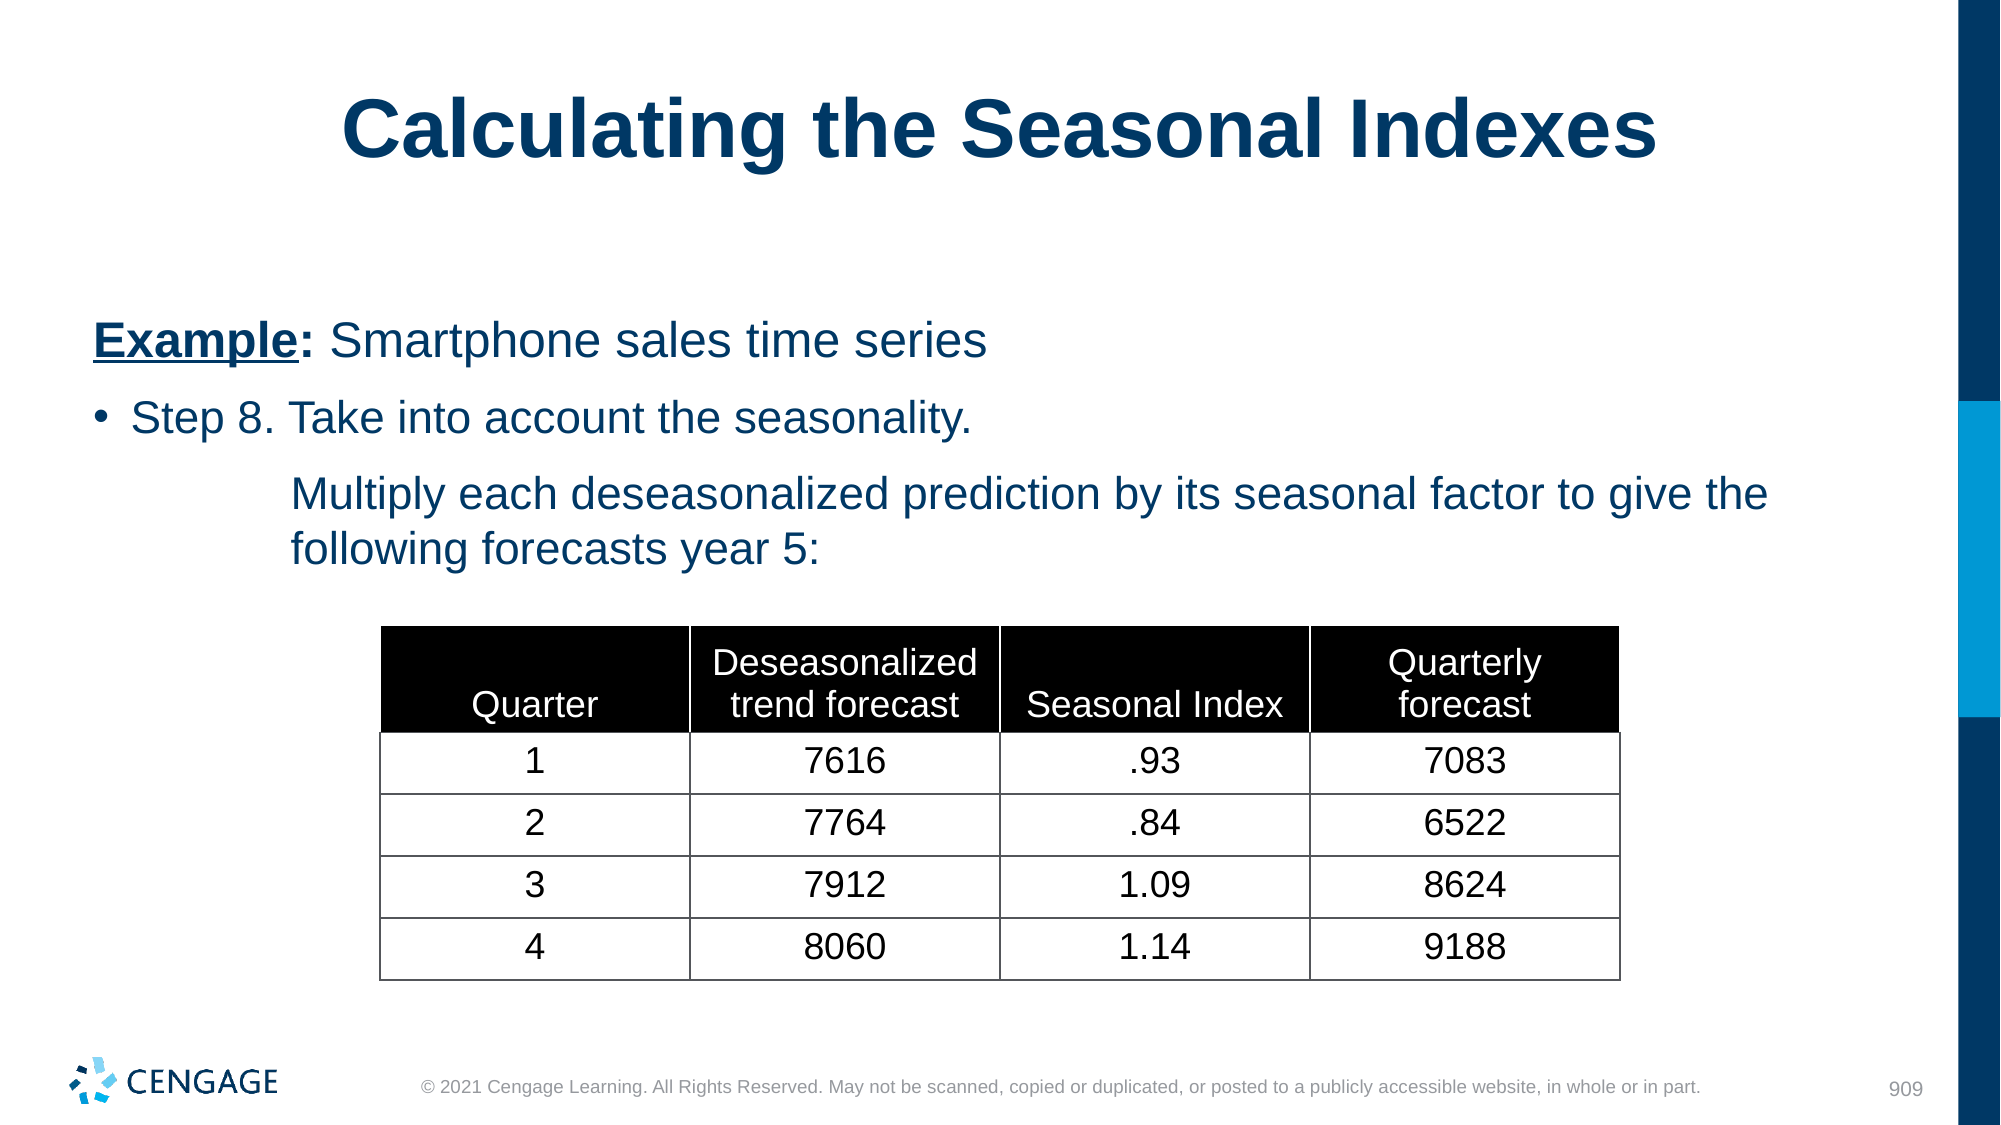

# Calculating the Seasonal Indexes
Example: Smartphone sales time series
Step 8. Take into account the seasonality.
Multiply each deseasonalized prediction by its seasonal factor to give the following forecasts year 5:

| Quarter | Deseasonalized trend forecast | Seasonal Index | Quarterly forecast |
| --- | --- | --- | --- |
| 1 | 7616 | .93 | 7083 |
| 2 | 7764 | .84 | 6522 |
| 3 | 7912 | 1.09 | 8624 |
| 4 | 8060 | 1.14 | 9188 |